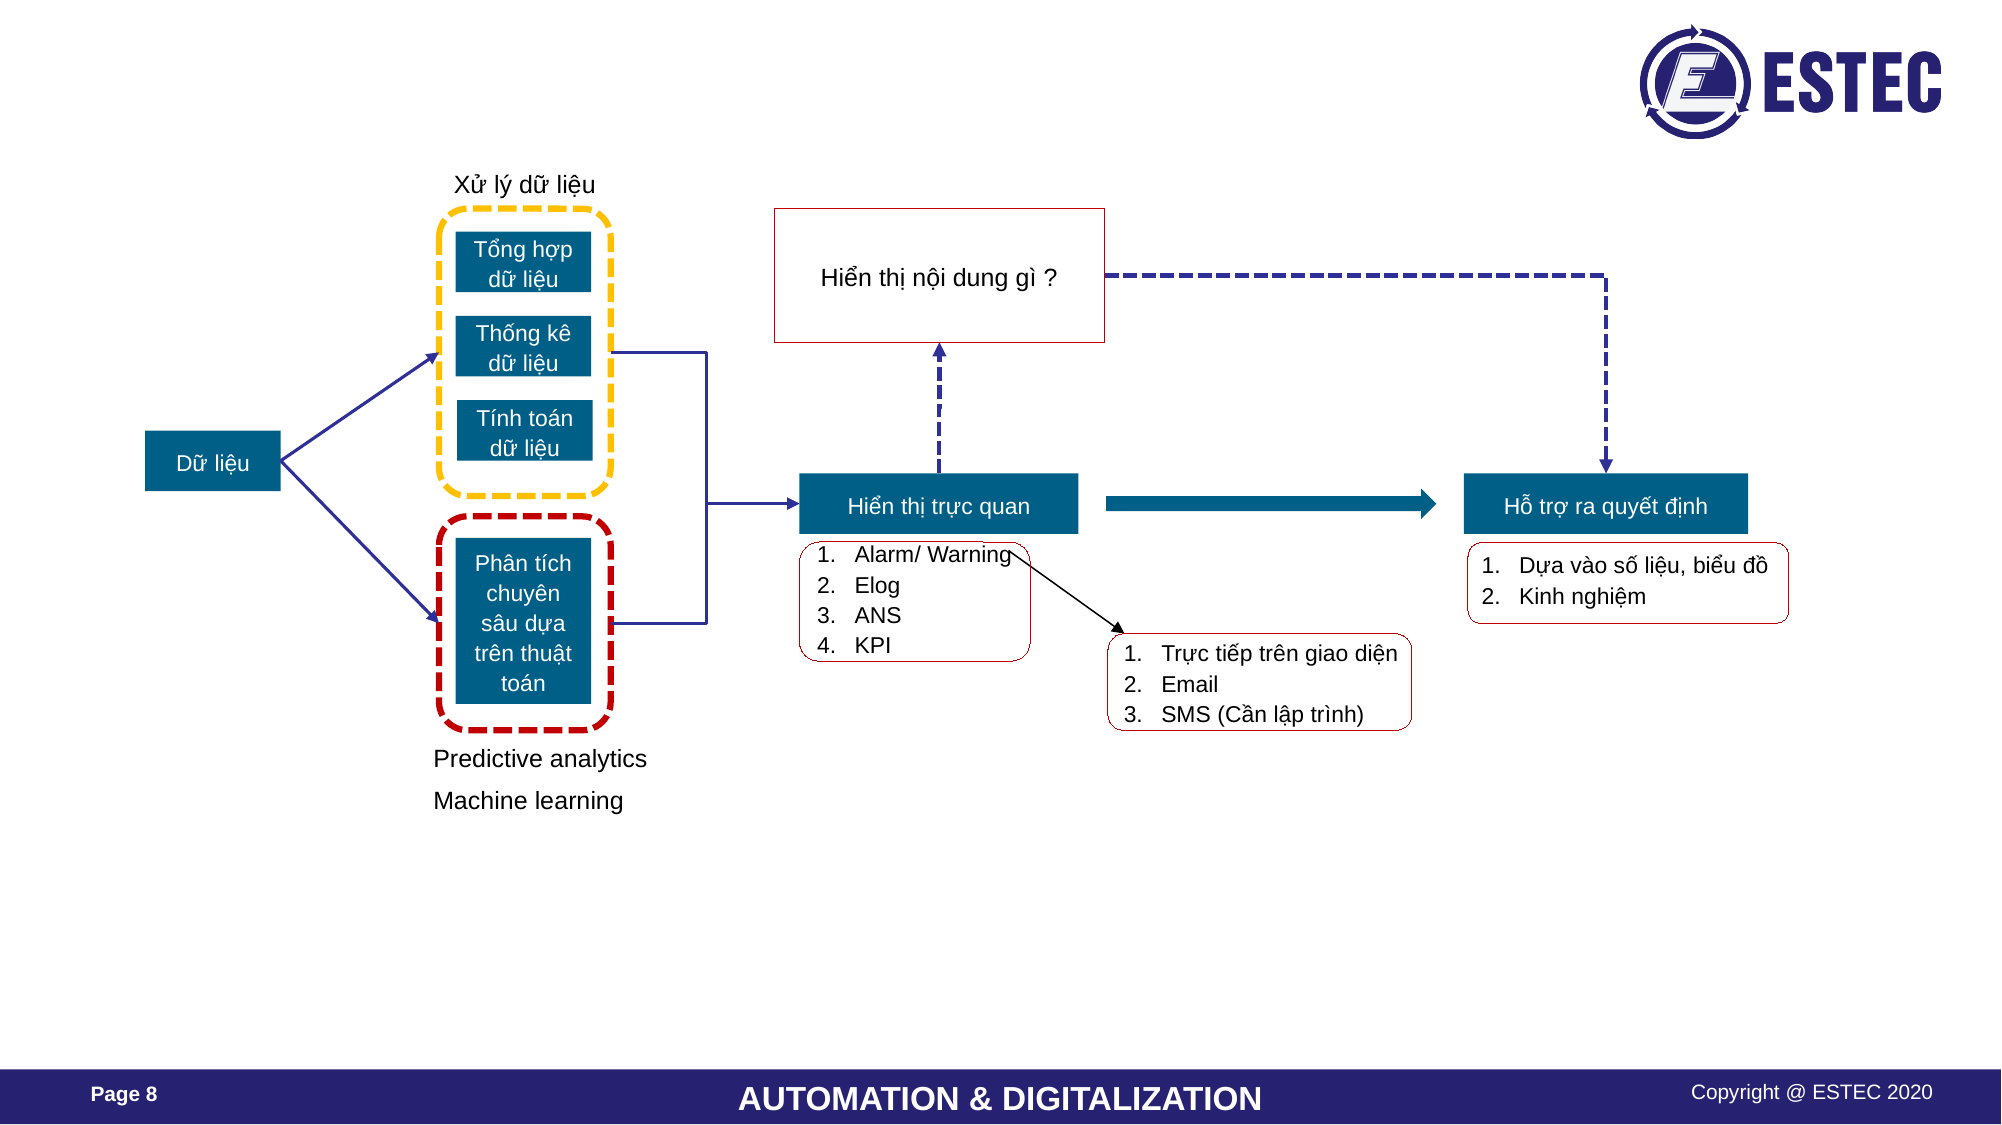

Xử lý dữ liệu

Hiển thị nội dung gì ?
Tổng hợp dữ liệu
Thống kê dữ liệu
Tính toán dữ liệu
Dữ liệu
Hiển thị trực quan
Hỗ trợ ra quyết định

Dựa vào số liệu, biểu đồ
Kinh nghiệm
Phân tích chuyên sâu dựa trên thuật toán
Alarm/ Warning
Elog
ANS
KPI

Trực tiếp trên giao diện
Email
SMS (Cần lập trình)

Predictive analytics
Machine learning